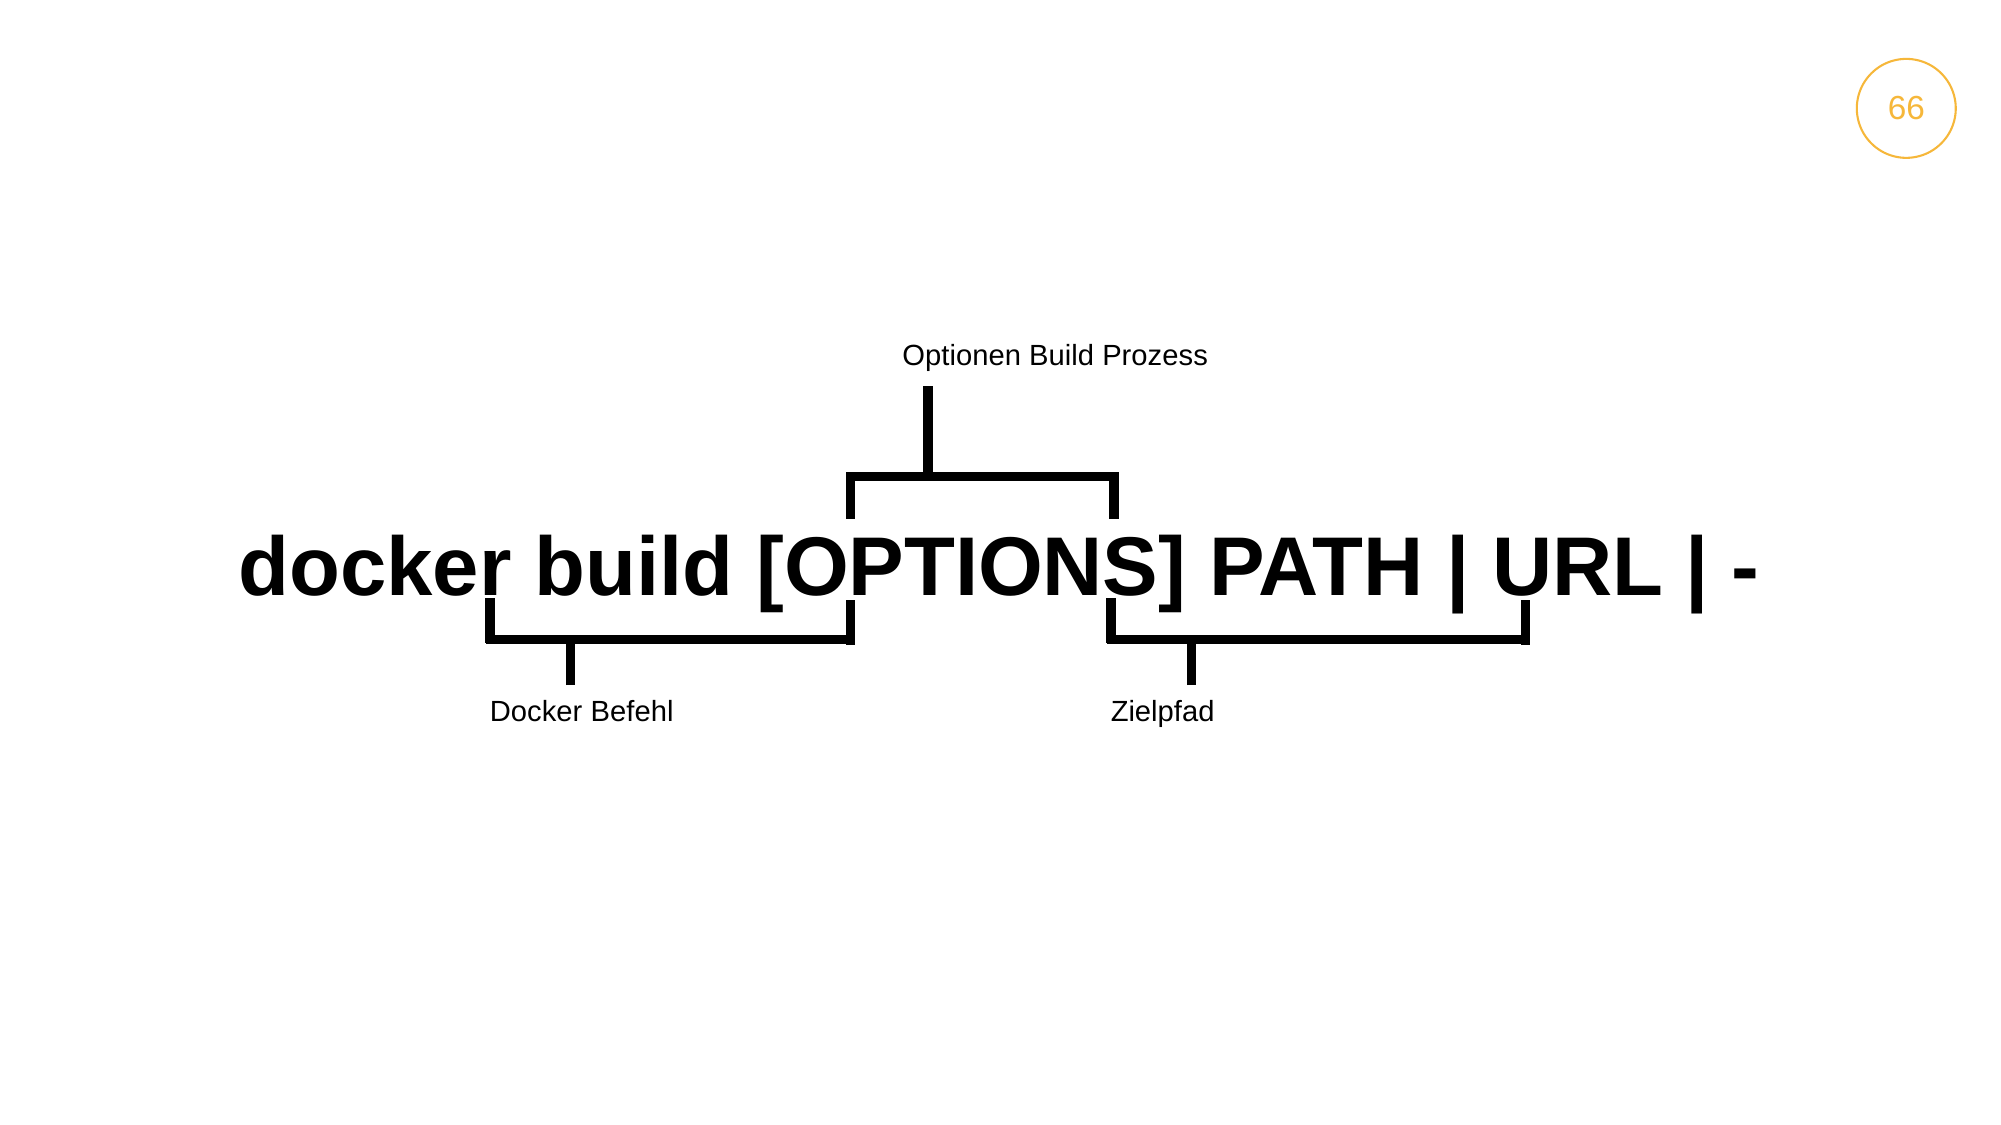

66
38
Optionen Build Prozess
docker build [OPTIONS] PATH | URL | -
Docker Befehl
Zielpfad